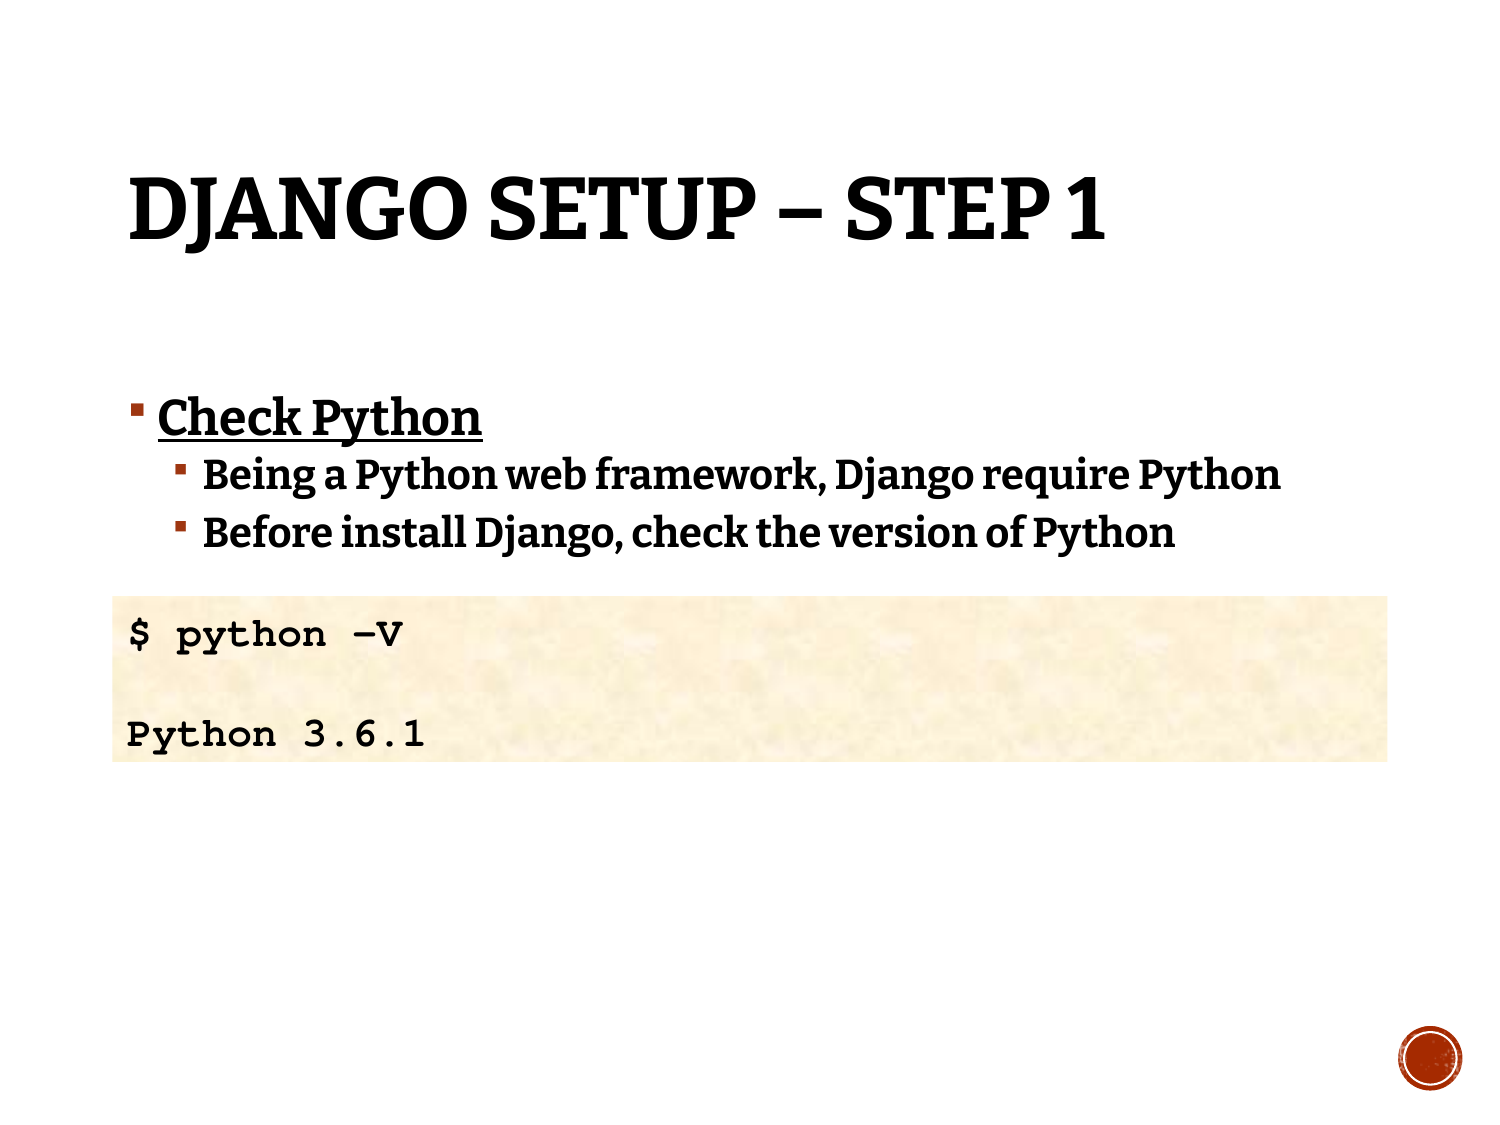

# Django setup – step 1
Check Python
Being a Python web framework, Django require Python
Before install Django, check the version of Python
$ python –V

Python 3.6.1